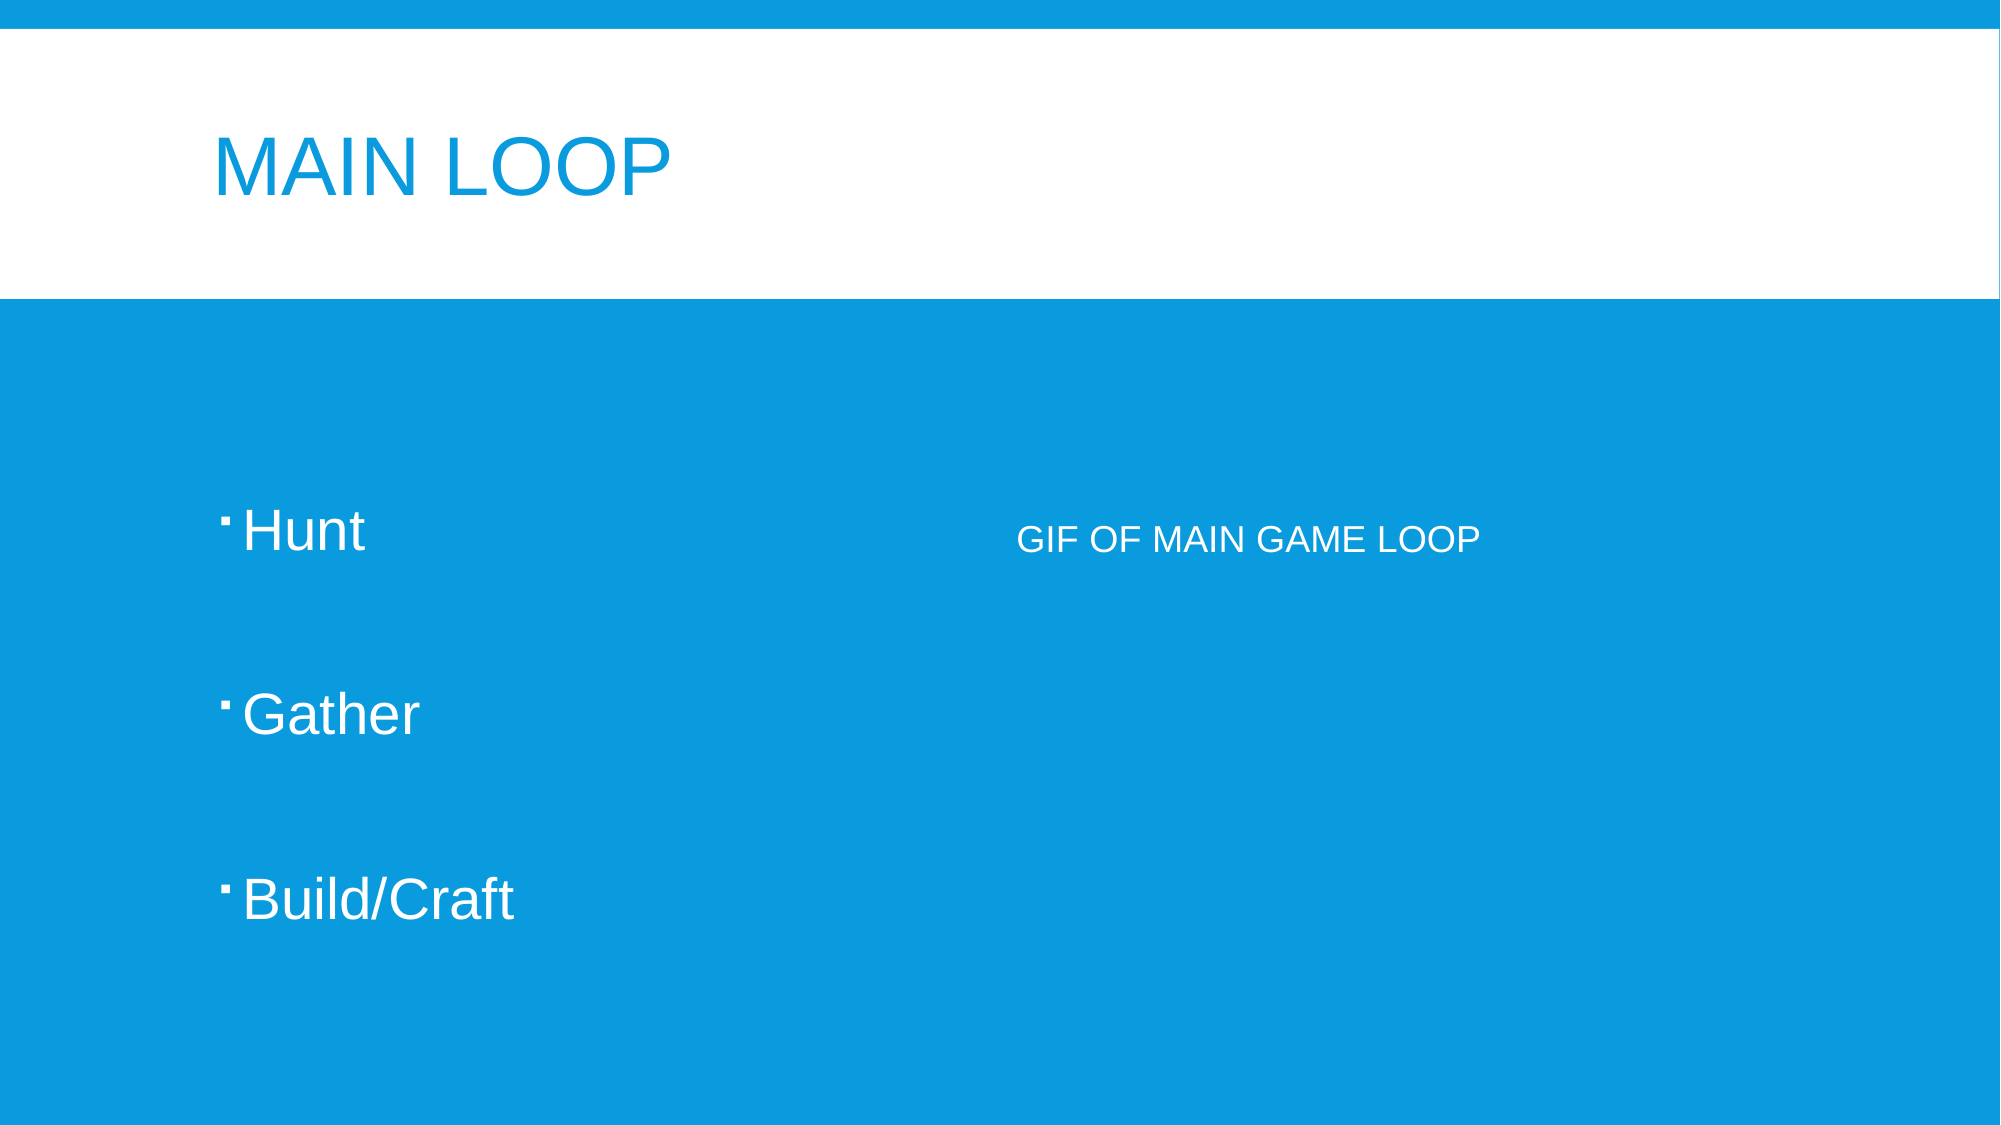

# Main loop

Hunt

Gather

Build/Craft
GIF OF MAIN GAME LOOP